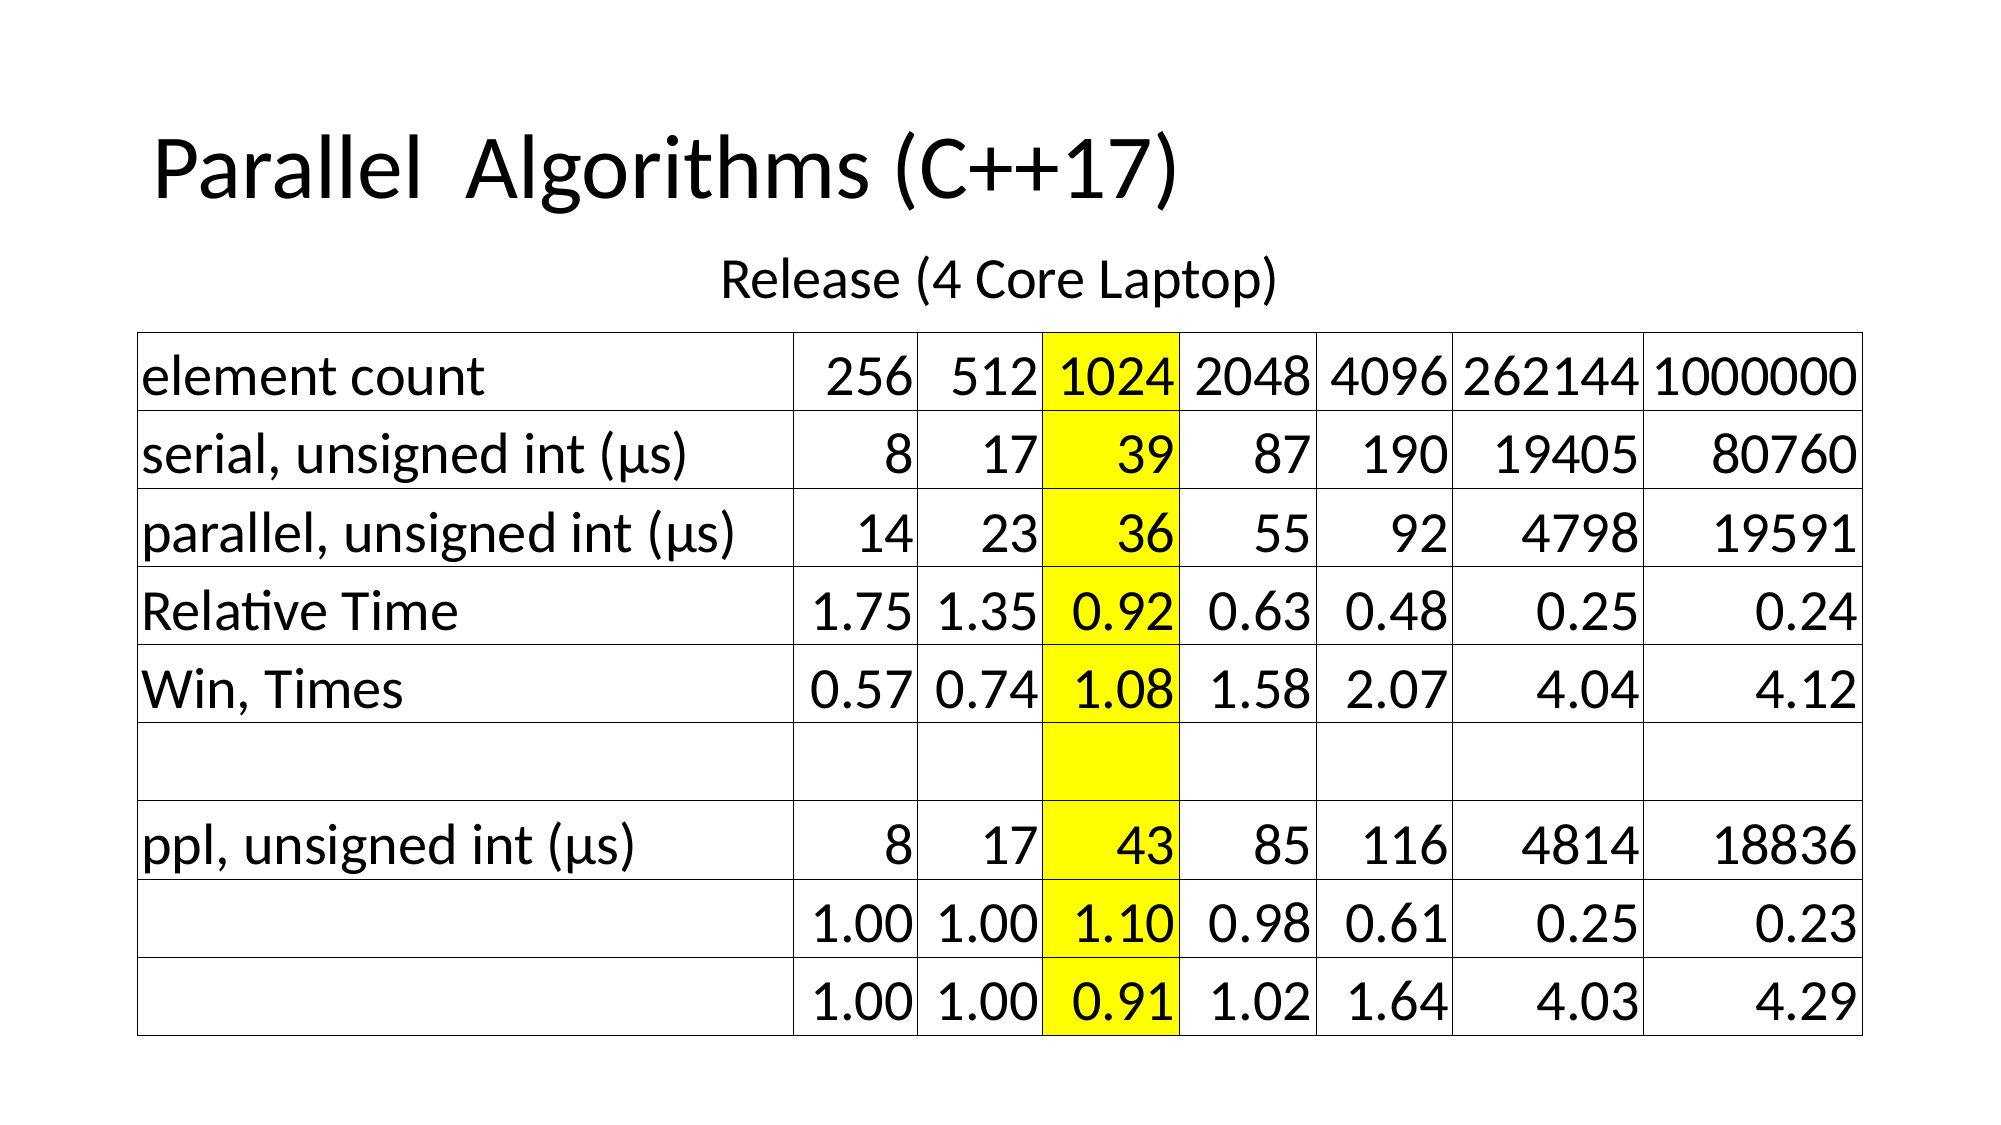

# Parallel  Algorithms (C++17)
| Release (4 Core Laptop) |  |  |  |  |  |  |  |
| --- | --- | --- | --- | --- | --- | --- | --- |
| element count | 256 | 512 | 1024 | 2048 | 4096 | 262144 | 1000000 |
| serial, unsigned int (μs) | 8 | 17 | 39 | 87 | 190 | 19405 | 80760 |
| parallel, unsigned int (μs) | 14 | 23 | 36 | 55 | 92 | 4798 | 19591 |
| Relative Time | 1.75 | 1.35 | 0.92 | 0.63 | 0.48 | 0.25 | 0.24 |
| Win, Times | 0.57 | 0.74 | 1.08 | 1.58 | 2.07 | 4.04 | 4.12 |
|  |  |  |  |  |  |  |  |
| ppl, unsigned int (μs) | 8 | 17 | 43 | 85 | 116 | 4814 | 18836 |
|  | 1.00 | 1.00 | 1.10 | 0.98 | 0.61 | 0.25 | 0.23 |
|  | 1.00 | 1.00 | 0.91 | 1.02 | 1.64 | 4.03 | 4.29 |